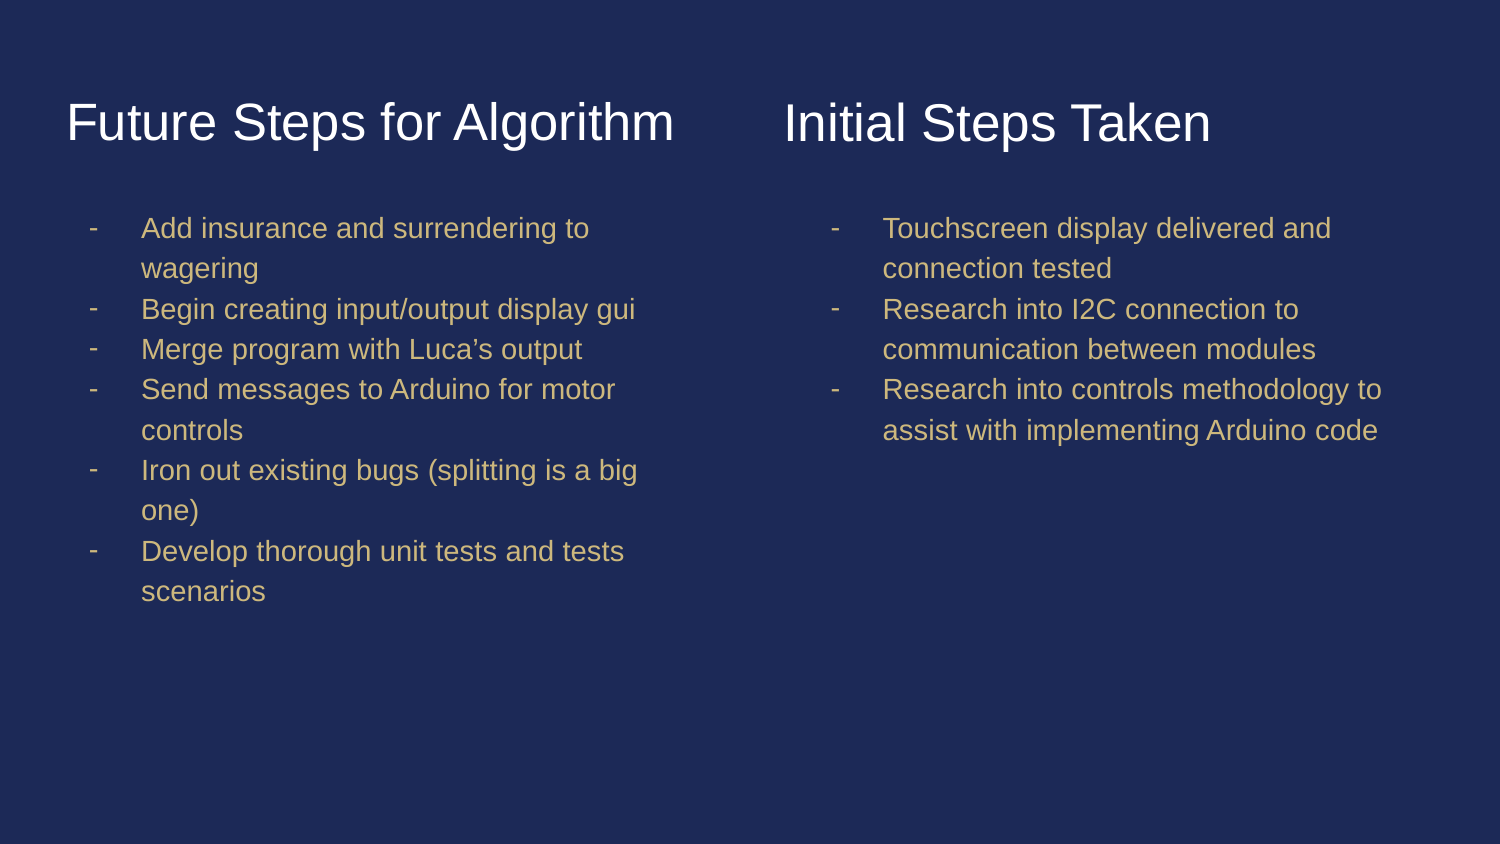

# Future Steps for Algorithm
Initial Steps Taken
Add insurance and surrendering to wagering
Begin creating input/output display gui
Merge program with Luca’s output
Send messages to Arduino for motor controls
Iron out existing bugs (splitting is a big one)
Develop thorough unit tests and tests scenarios
Touchscreen display delivered and connection tested
Research into I2C connection to communication between modules
Research into controls methodology to assist with implementing Arduino code